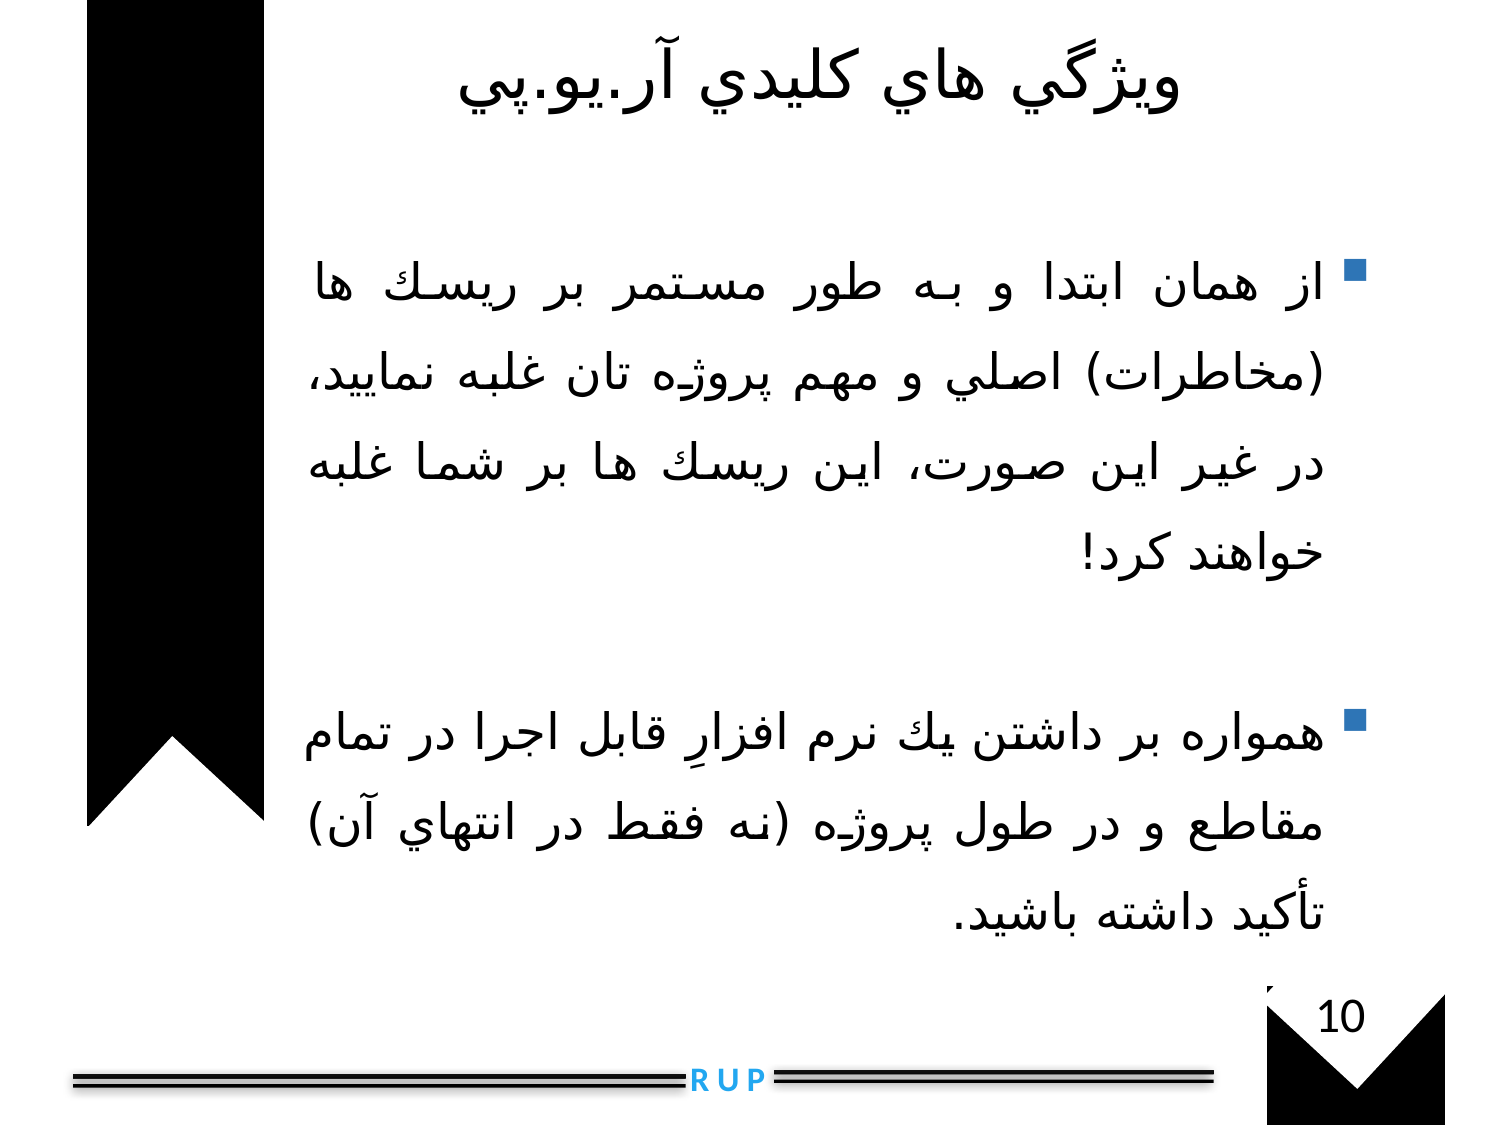

ويژگي هاي كليدي آر.يو.پي
از همان ابتدا و به طور مستمر بر ريسك ها (مخاطرات) اصلي و مهم پروژه تان غلبه نماييد، در غير اين صورت، اين ريسك ها بر شما غلبه خواهند كرد!

همواره بر داشتن يك نرم افزارِ قابل اجرا در تمام مقاطع و در طول پروژه (نه فقط در انتهاي آن) تأكيد داشته باشيد.

10

R U P